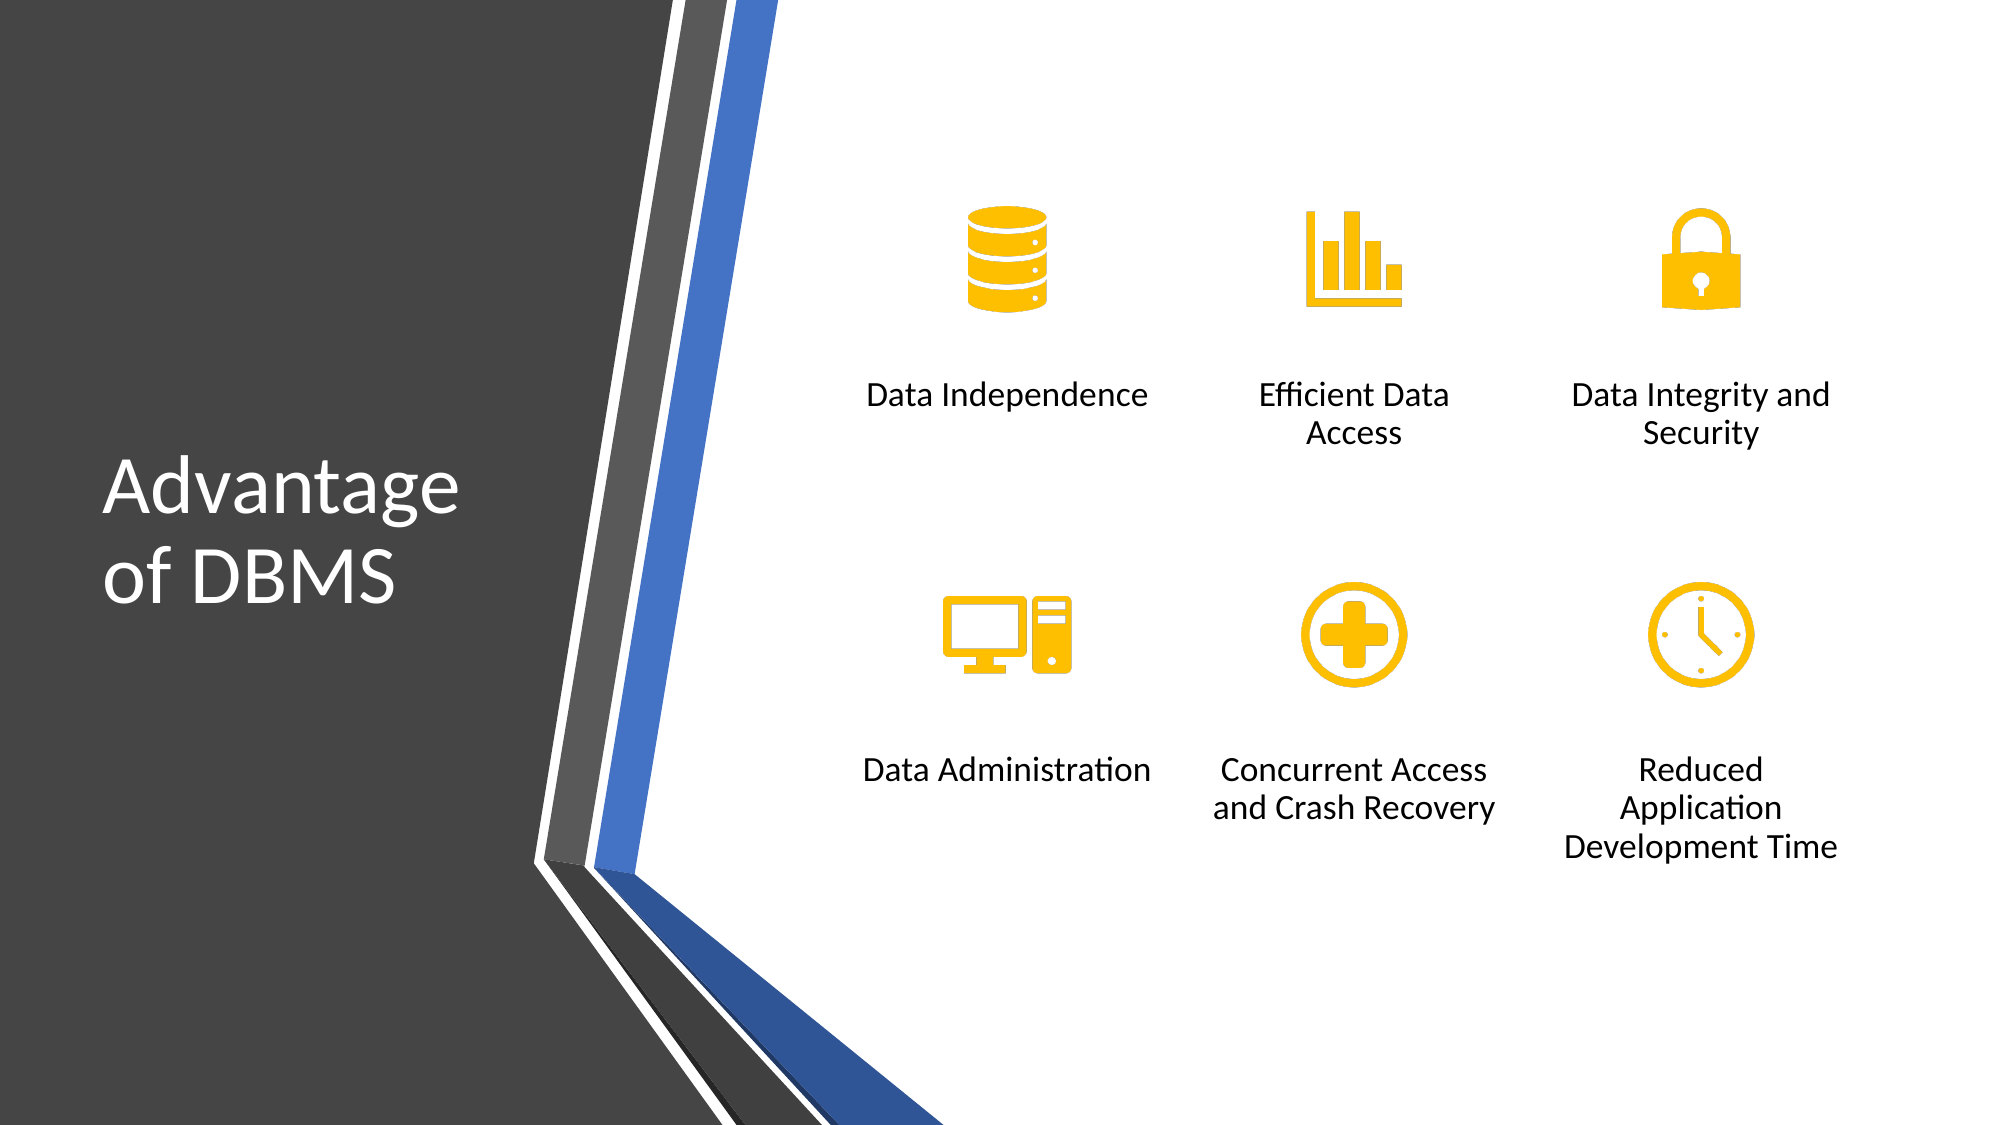

# Advantage of DBMS
Data Independence
Efficient Data Access
Data Integrity and Security
Data Administration
Concurrent Access and Crash Recovery
Reduced Application Development Time